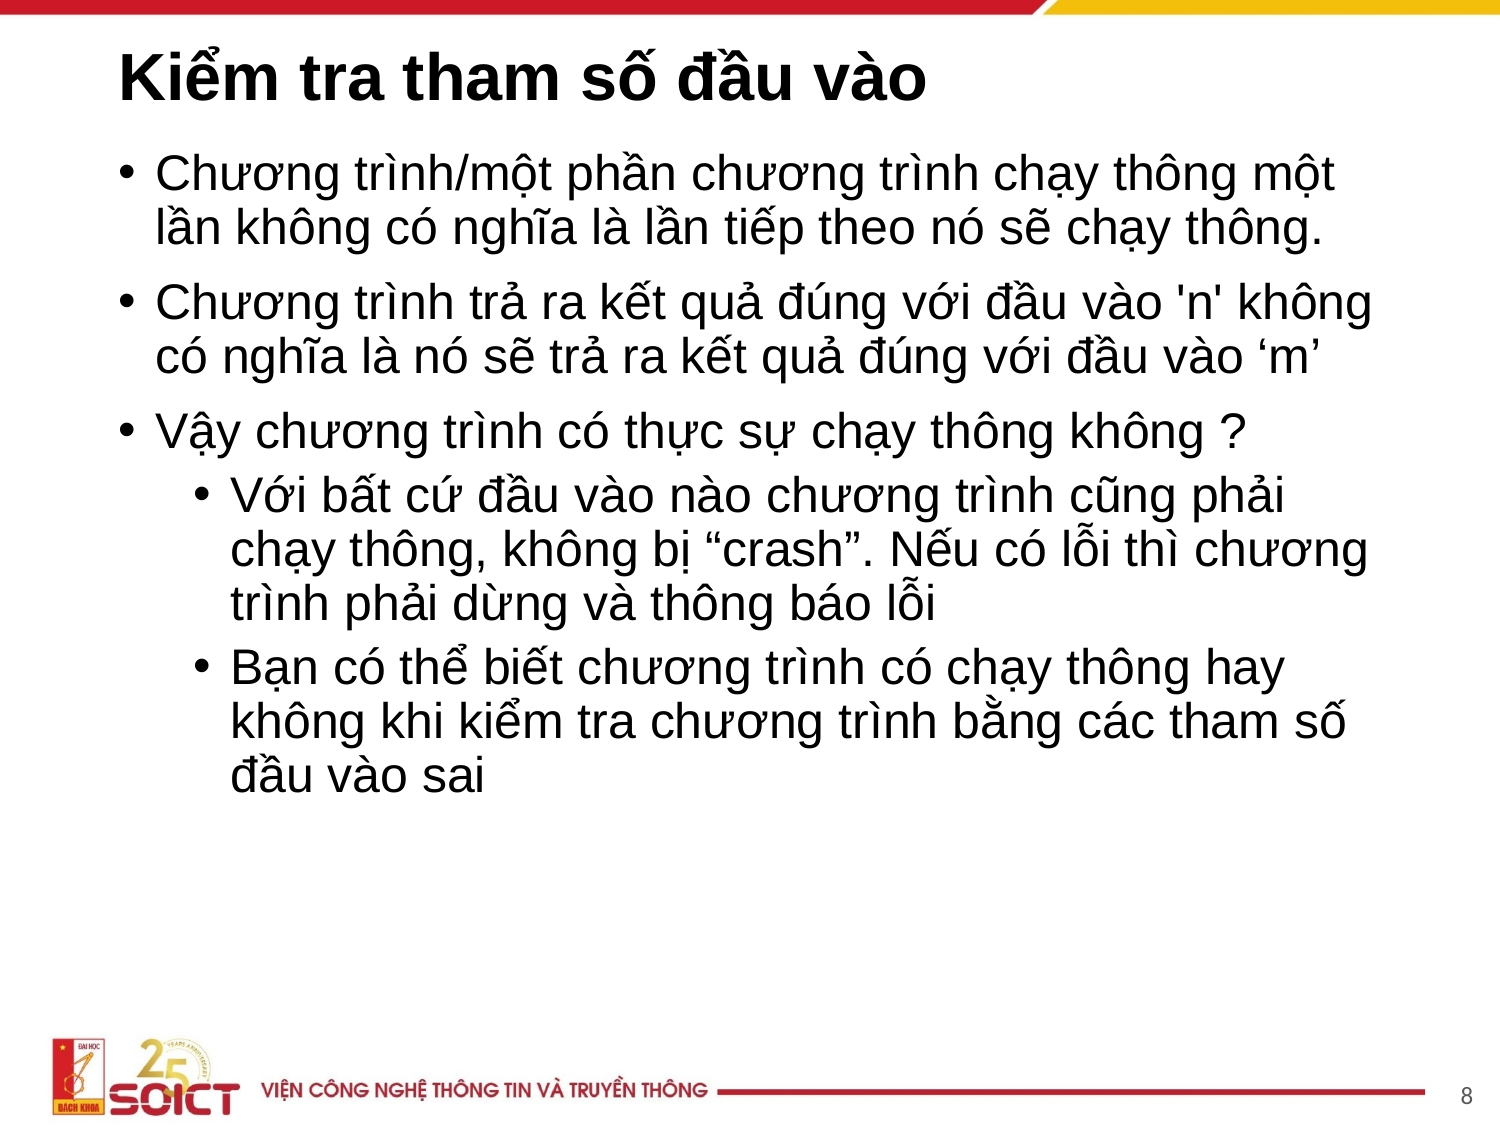

# Kiểm tra tham số đầu vào
Chương trình/một phần chương trình chạy thông một lần không có nghĩa là lần tiếp theo nó sẽ chạy thông.
Chương trình trả ra kết quả đúng với đầu vào 'n' không có nghĩa là nó sẽ trả ra kết quả đúng với đầu vào ‘m’
Vậy chương trình có thực sự chạy thông không ?
Với bất cứ đầu vào nào chương trình cũng phải chạy thông, không bị “crash”. Nếu có lỗi thì chương trình phải dừng và thông báo lỗi
Bạn có thể biết chương trình có chạy thông hay không khi kiểm tra chương trình bằng các tham số đầu vào sai
8